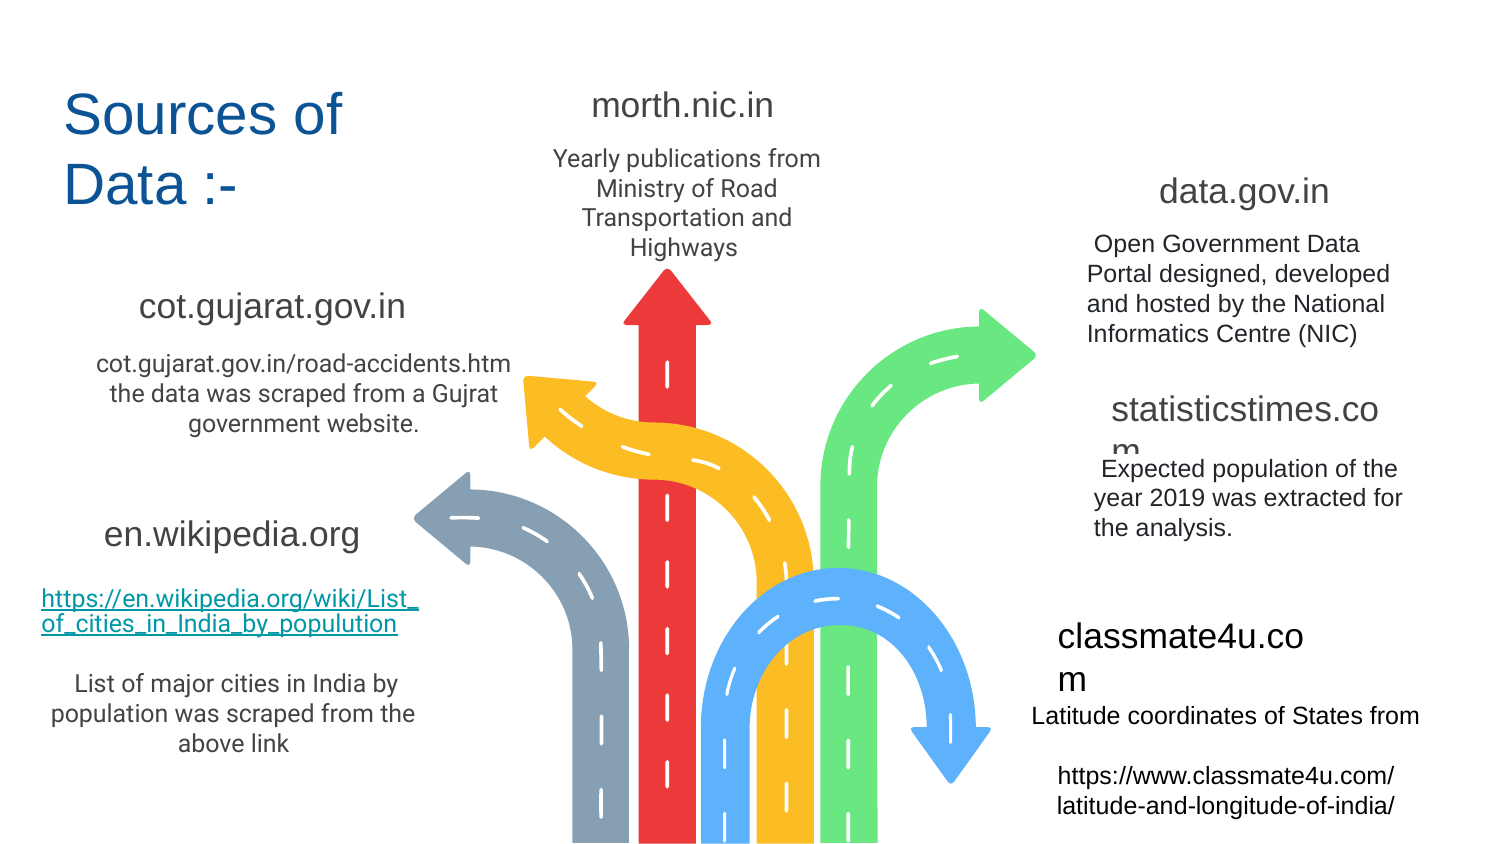

# Sources of Data :-
morth.nic.in
Yearly publications from Ministry of Road Transportation and Highways
data.gov.in
 Open Government Data Portal designed, developed and hosted by the National Informatics Centre (NIC)

cot.gujarat.gov.in

cot.gujarat.gov.in/road-accidents.htm the data was scraped from a Gujrat government website.

statisticstimes.com

 Expected population of the year 2019 was extracted for the analysis.

en.wikipedia.org

https://en.wikipedia.org/wiki/List_of_cities_in_India_by_populution

 List of major cities in India by population was scraped from the above link

classmate4u.com

Latitude coordinates of States from

https://www.classmate4u.com/latitude-and-longitude-of-india/